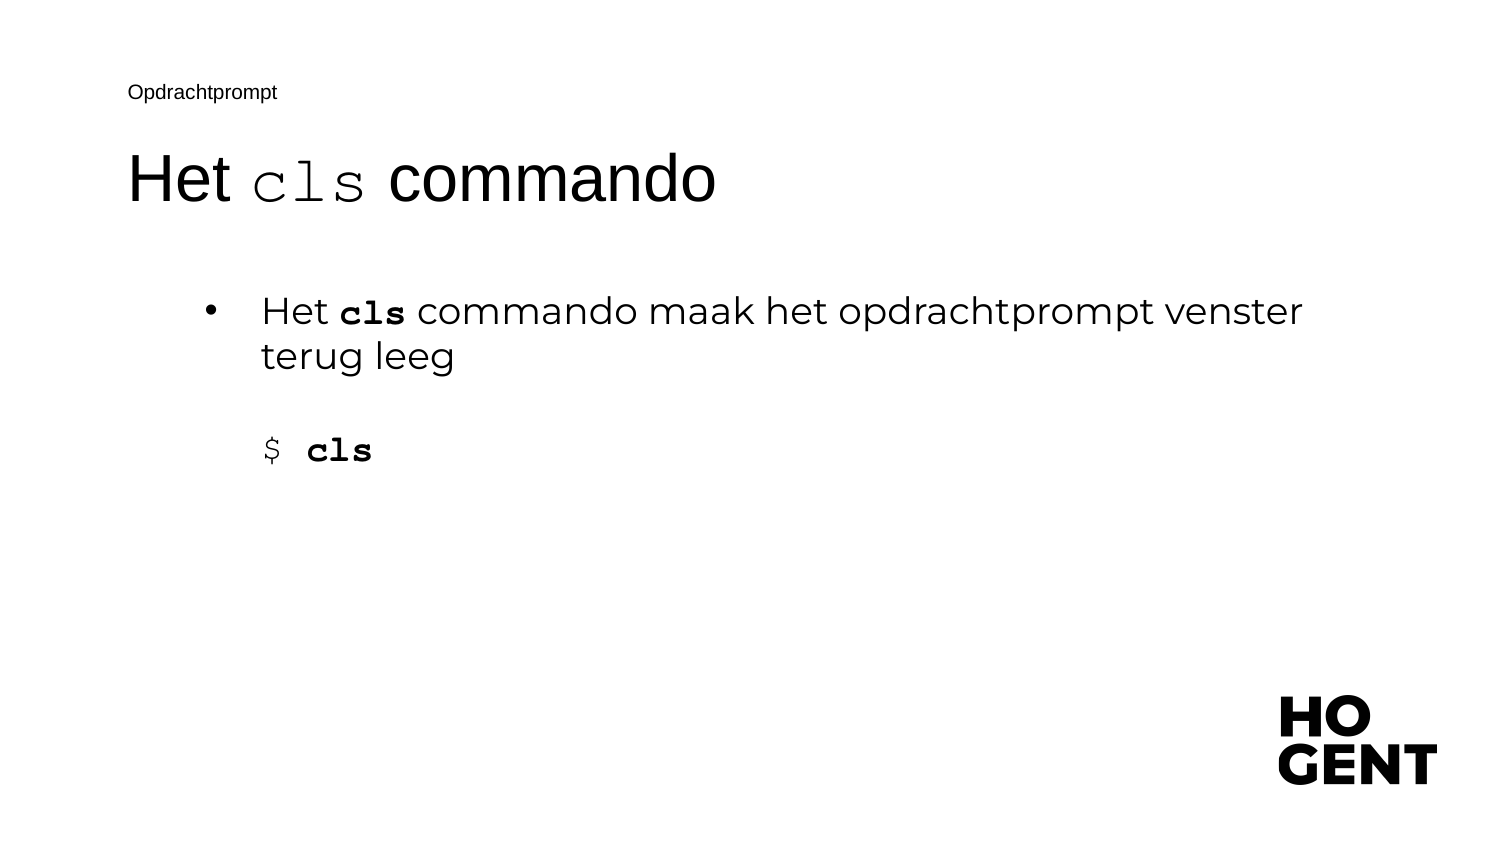

Opdrachtprompt
# Het cls commando
Het cls commando maak het opdrachtprompt venster terug leeg
$ cls